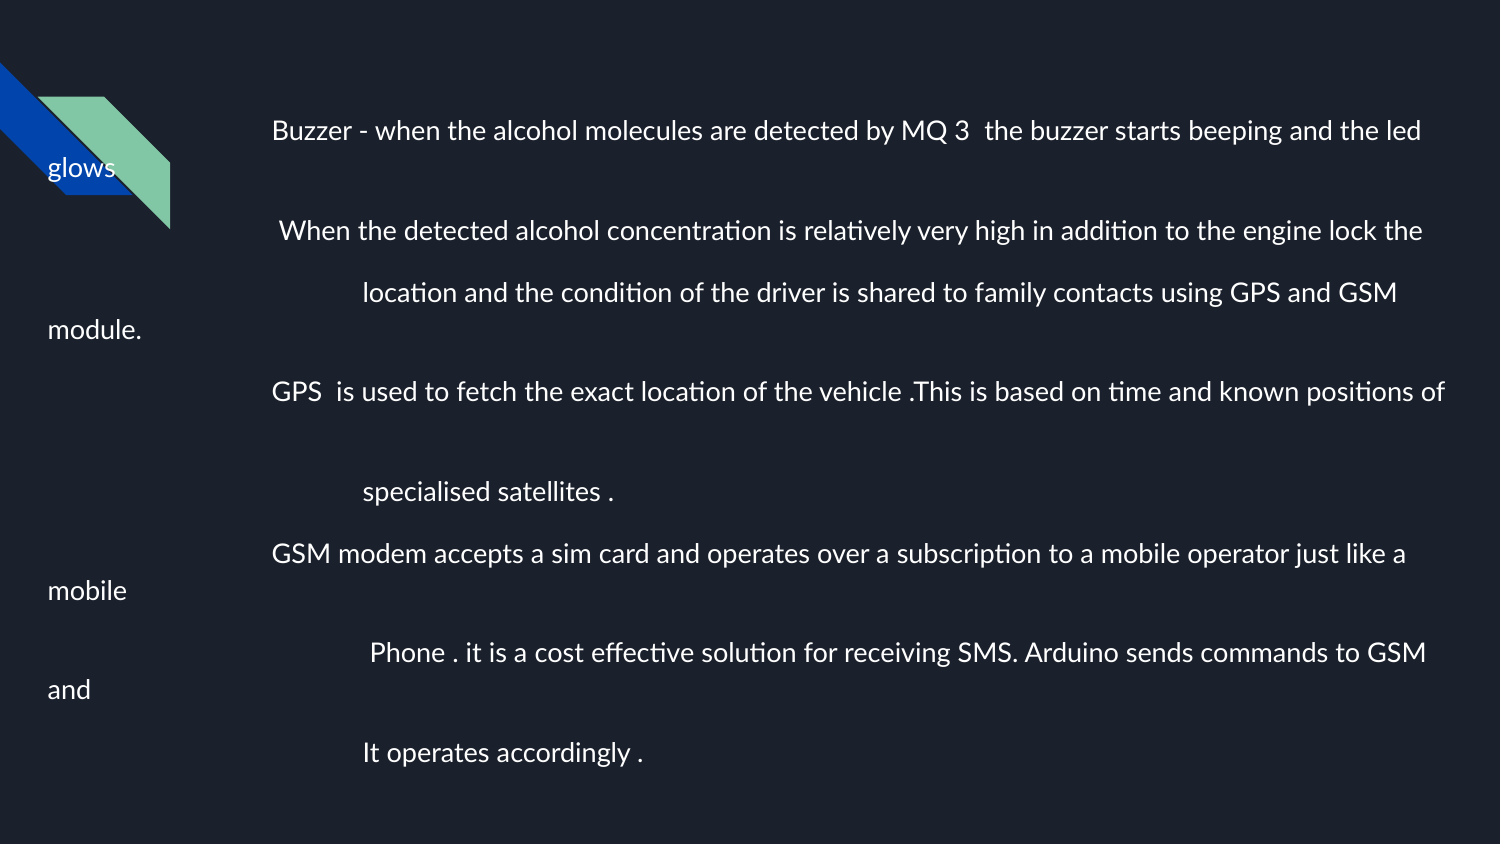

Buzzer - when the alcohol molecules are detected by MQ 3  the buzzer starts beeping and the led glows
                                 When the detected alcohol concentration is relatively very high in addition to the engine lock the
                                             location and the condition of the driver is shared to family contacts using GPS and GSM module.
                                GPS  is used to fetch the exact location of the vehicle .This is based on time and known positions of
                                             specialised satellites .
                                GSM modem accepts a sim card and operates over a subscription to a mobile operator just like a mobile
                                              Phone . it is a cost effective solution for receiving SMS. Arduino sends commands to GSM  and
                                             It operates accordingly .